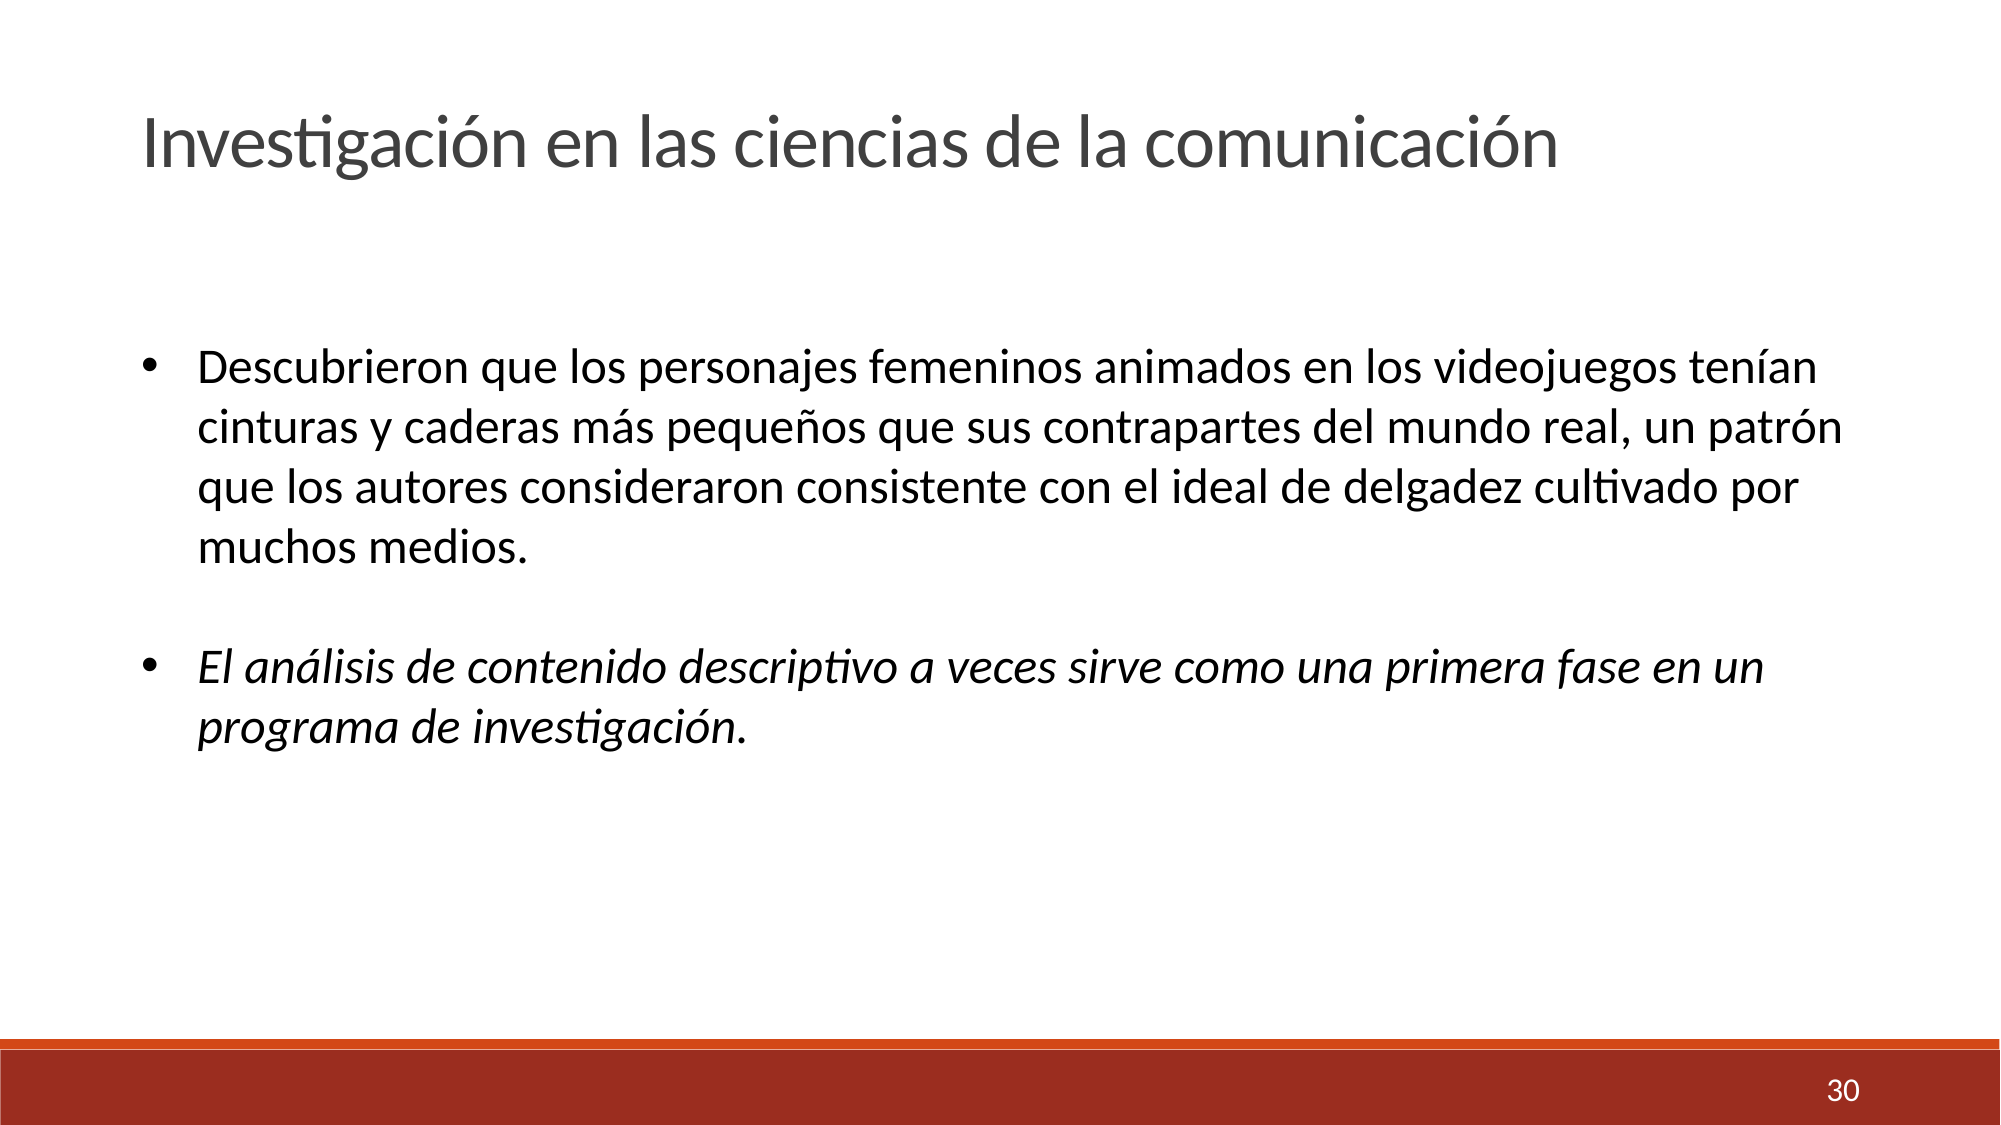

Investigación en las ciencias de la comunicación
Descubrieron que los personajes femeninos animados en los videojuegos tenían cinturas y caderas más pequeños que sus contrapartes del mundo real, un patrón que los autores consideraron consistente con el ideal de delgadez cultivado por muchos medios.

El análisis de contenido descriptivo a veces sirve como una primera fase en un programa de investigación.

30